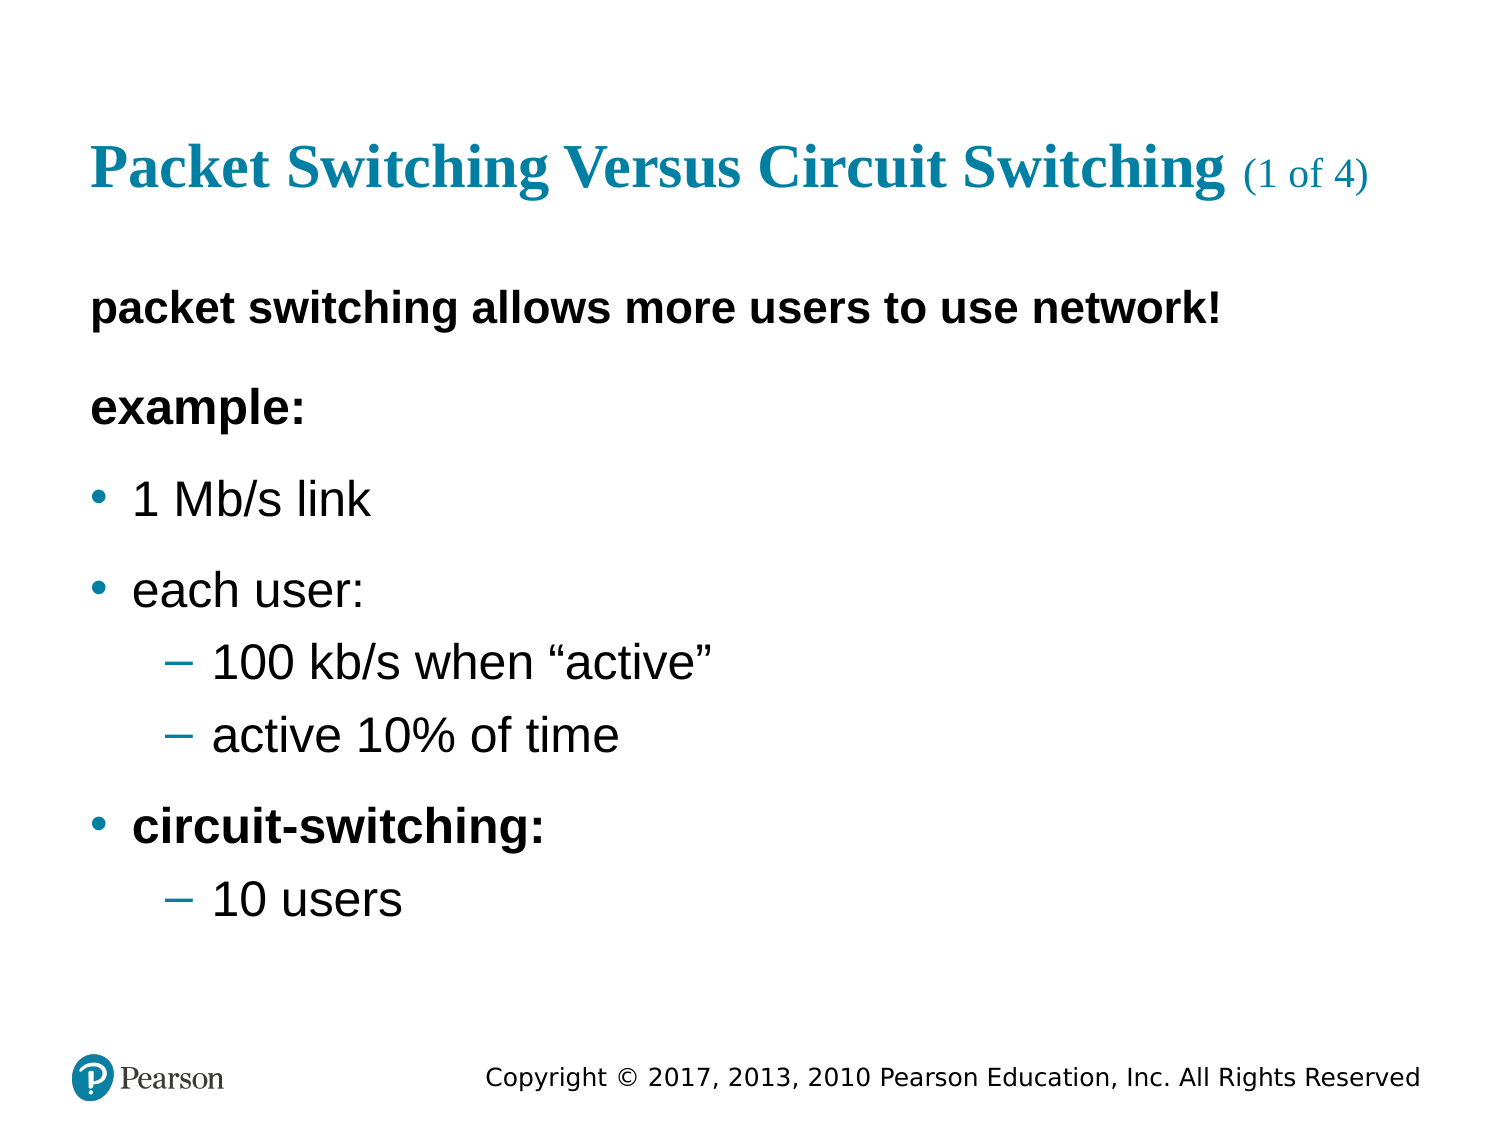

# Packet Switching Versus Circuit Switching (1 of 4)
packet switching allows more users to use network!
example:
1 M b/s link
each user:
100 k b/s when “active”
active 10% of time
circuit-switching:
10 users